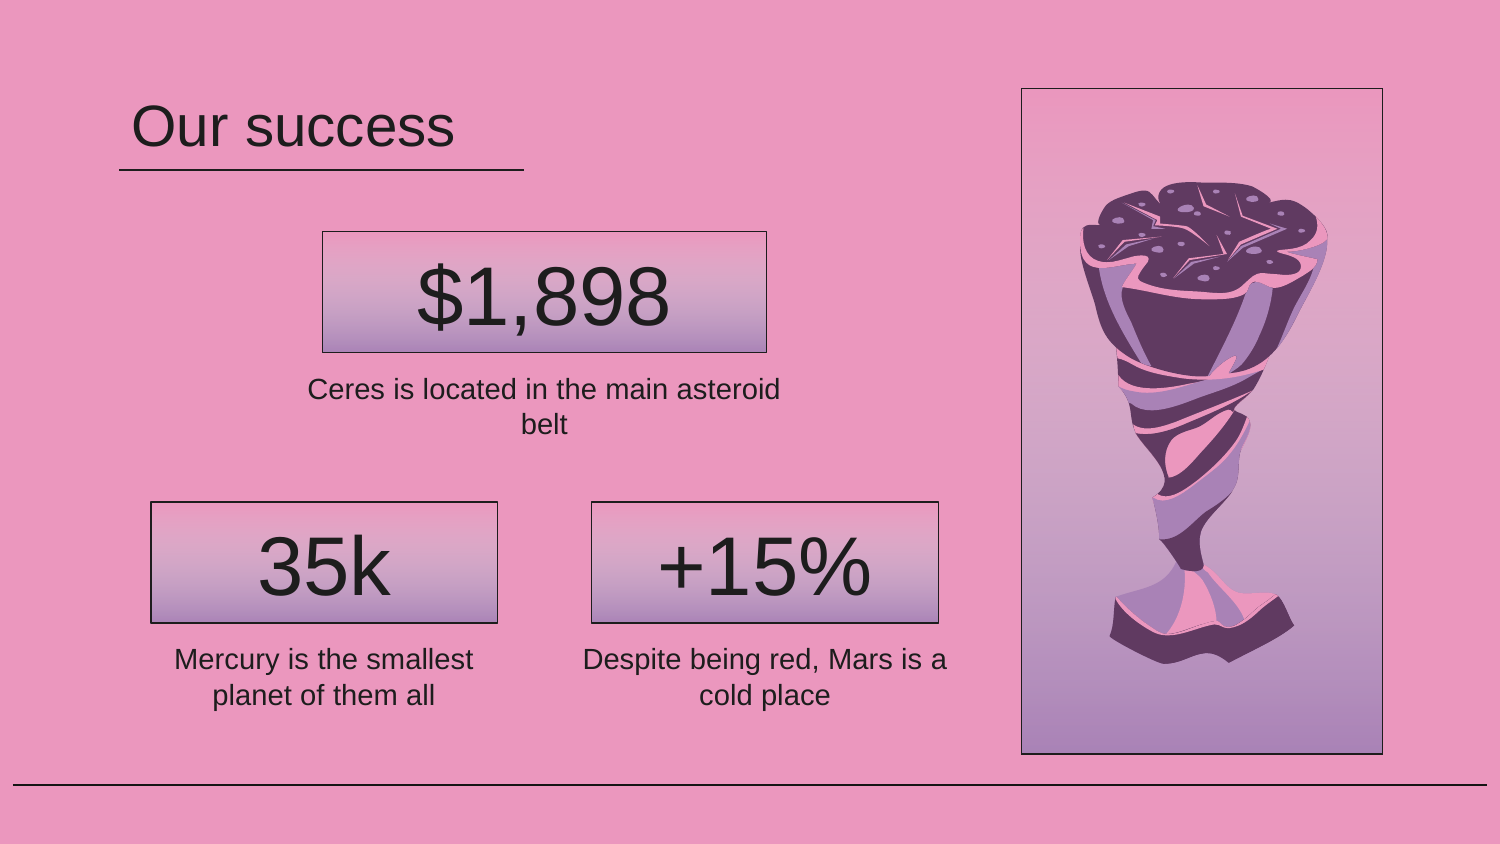

# Our success

$1,898
Ceres is located in the main asteroid belt
35k
+15%
Mercury is the smallest planet of them all
Despite being red, Mars is a cold place